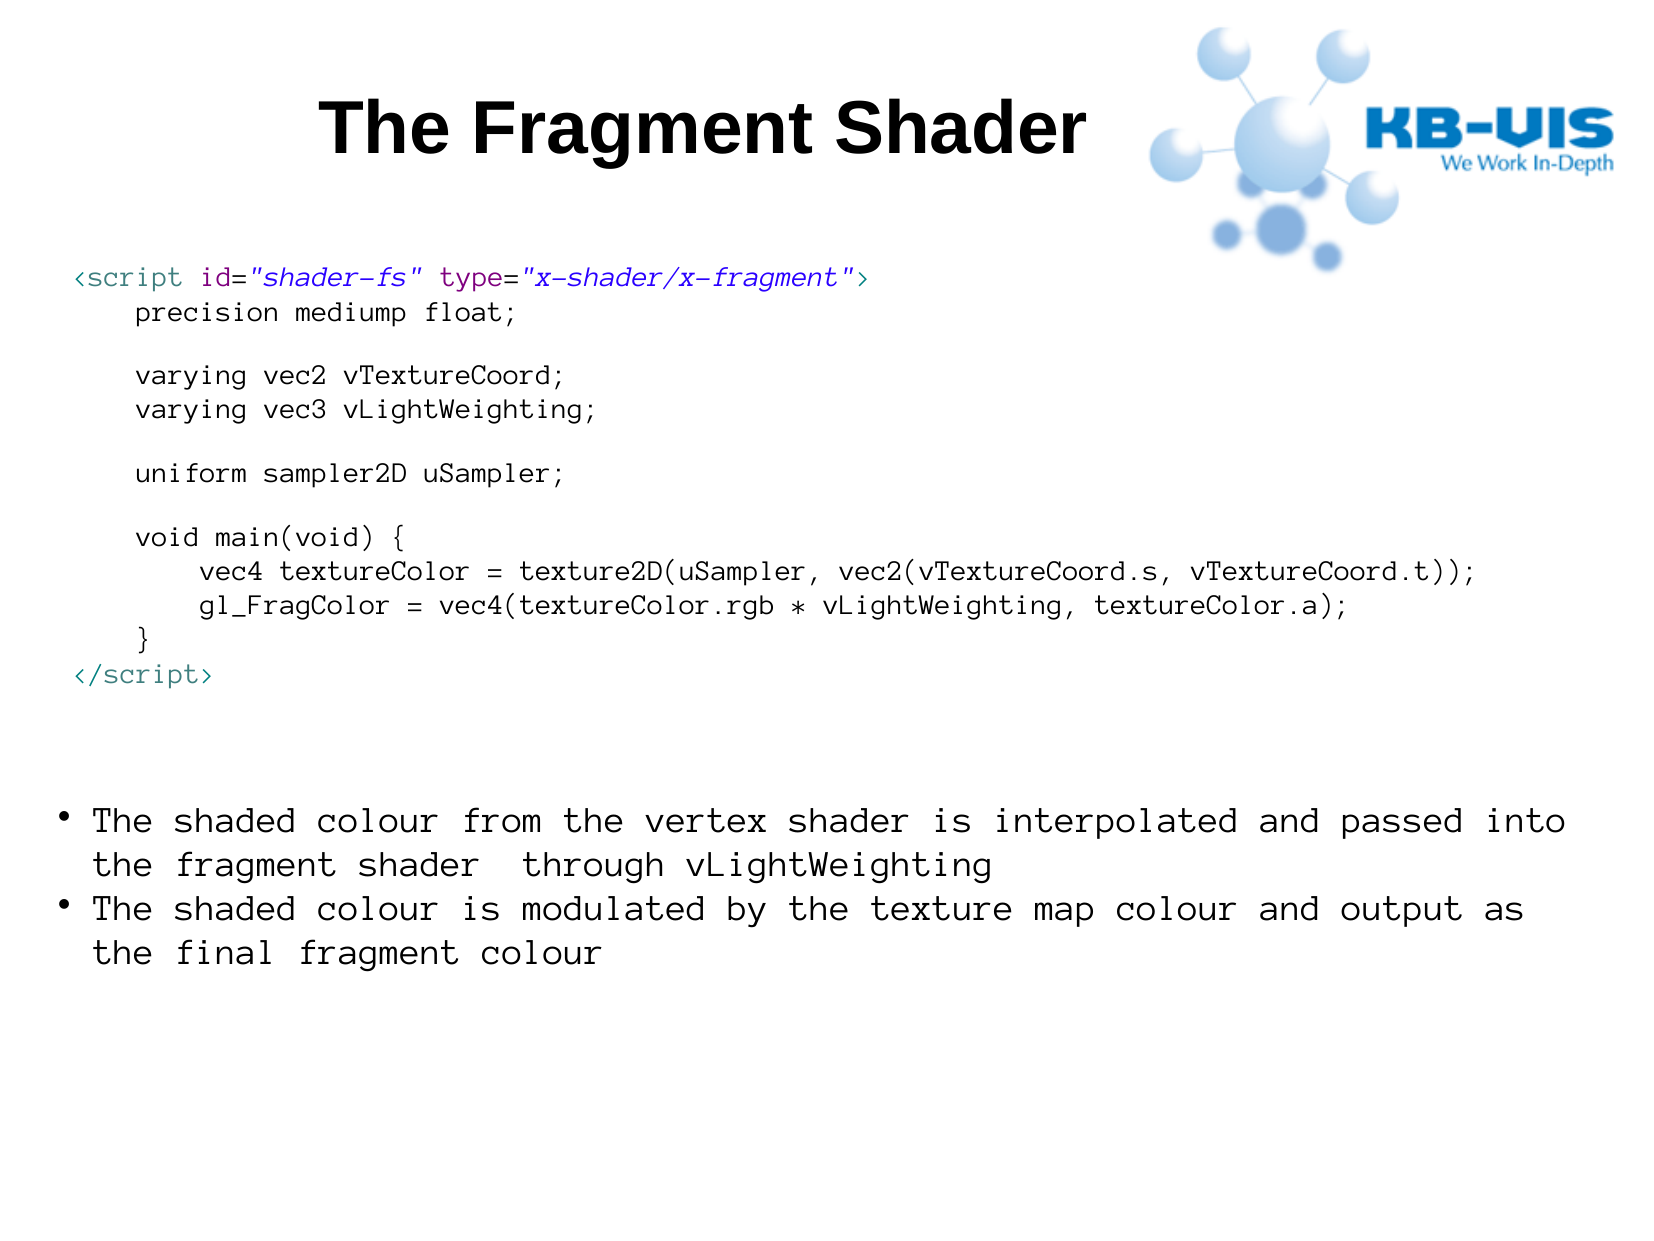

The Fragment Shader
<script id="shader-fs" type="x-shader/x-fragment">
    precision mediump float;

    varying vec2 vTextureCoord;
    varying vec3 vLightWeighting;

    uniform sampler2D uSampler;

    void main(void) {
        vec4 textureColor = texture2D(uSampler, vec2(vTextureCoord.s, vTextureCoord.t));
        gl_FragColor = vec4(textureColor.rgb * vLightWeighting, textureColor.a);
    }
</script>
The shaded colour from the vertex shader is interpolated and passed into the fragment shader  through vLightWeighting
The shaded colour is modulated by the texture map colour and output as the final fragment colour